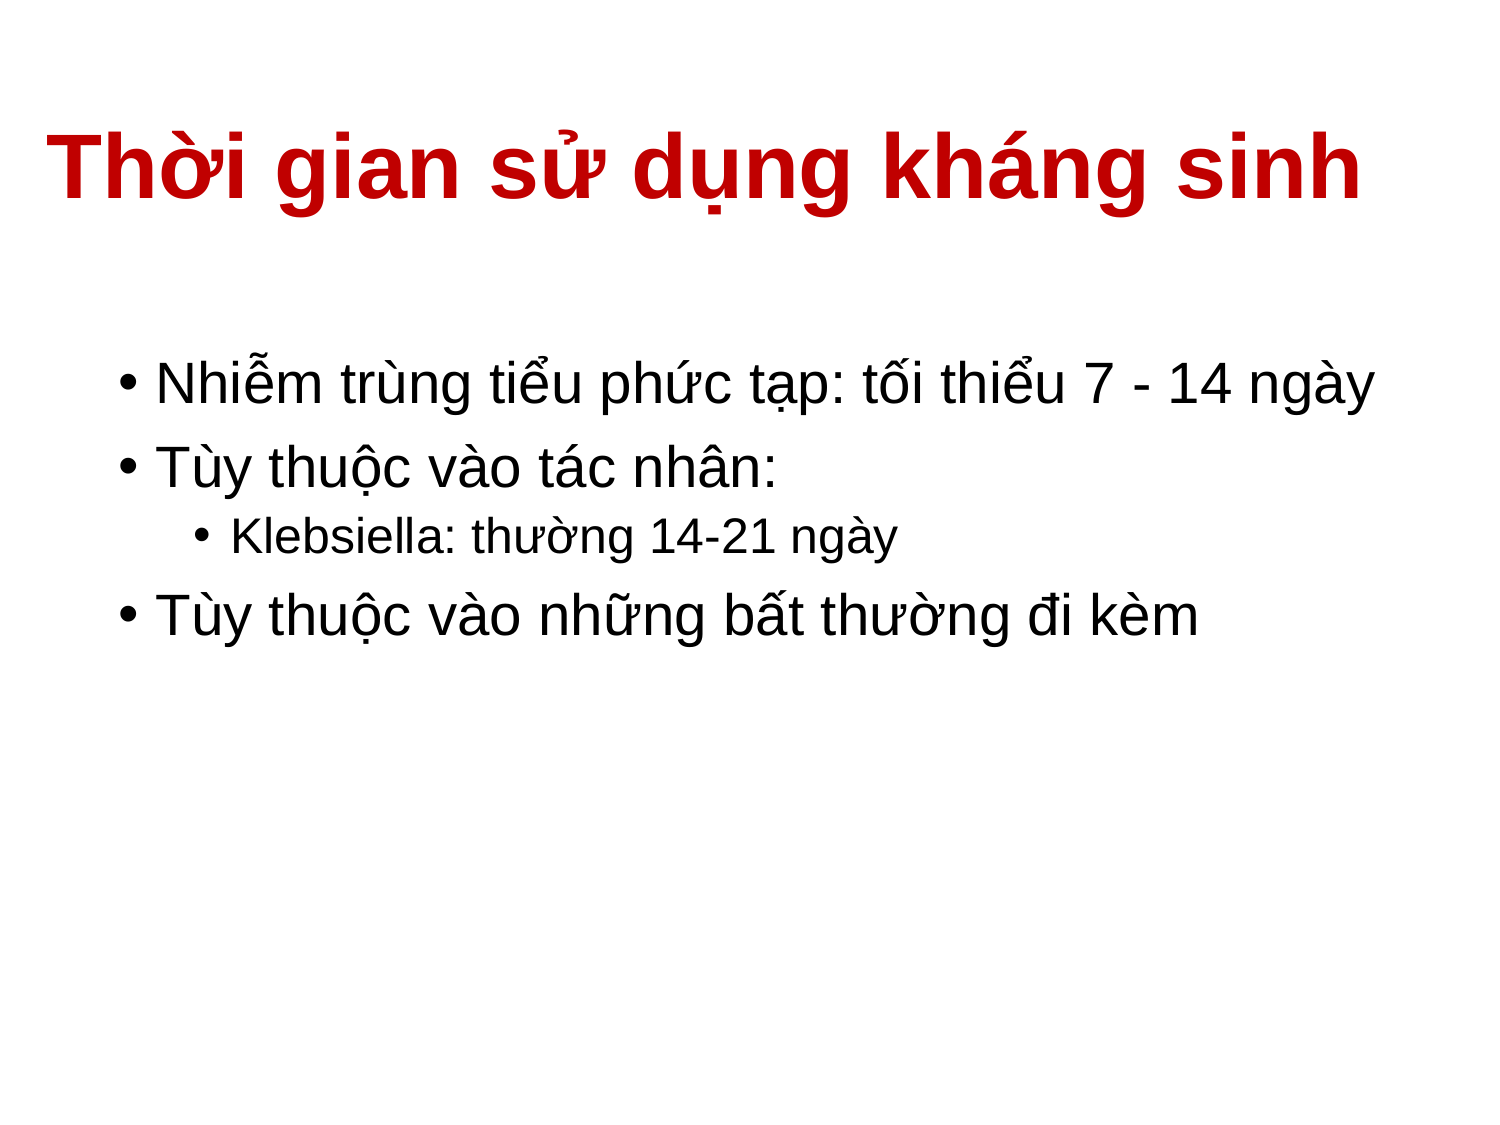

# Thời gian sử dụng kháng sinh
Nhiễm trùng tiểu phức tạp: tối thiểu 7 - 14 ngày
Tùy thuộc vào tác nhân:
Klebsiella: thường 14-21 ngày
Tùy thuộc vào những bất thường đi kèm